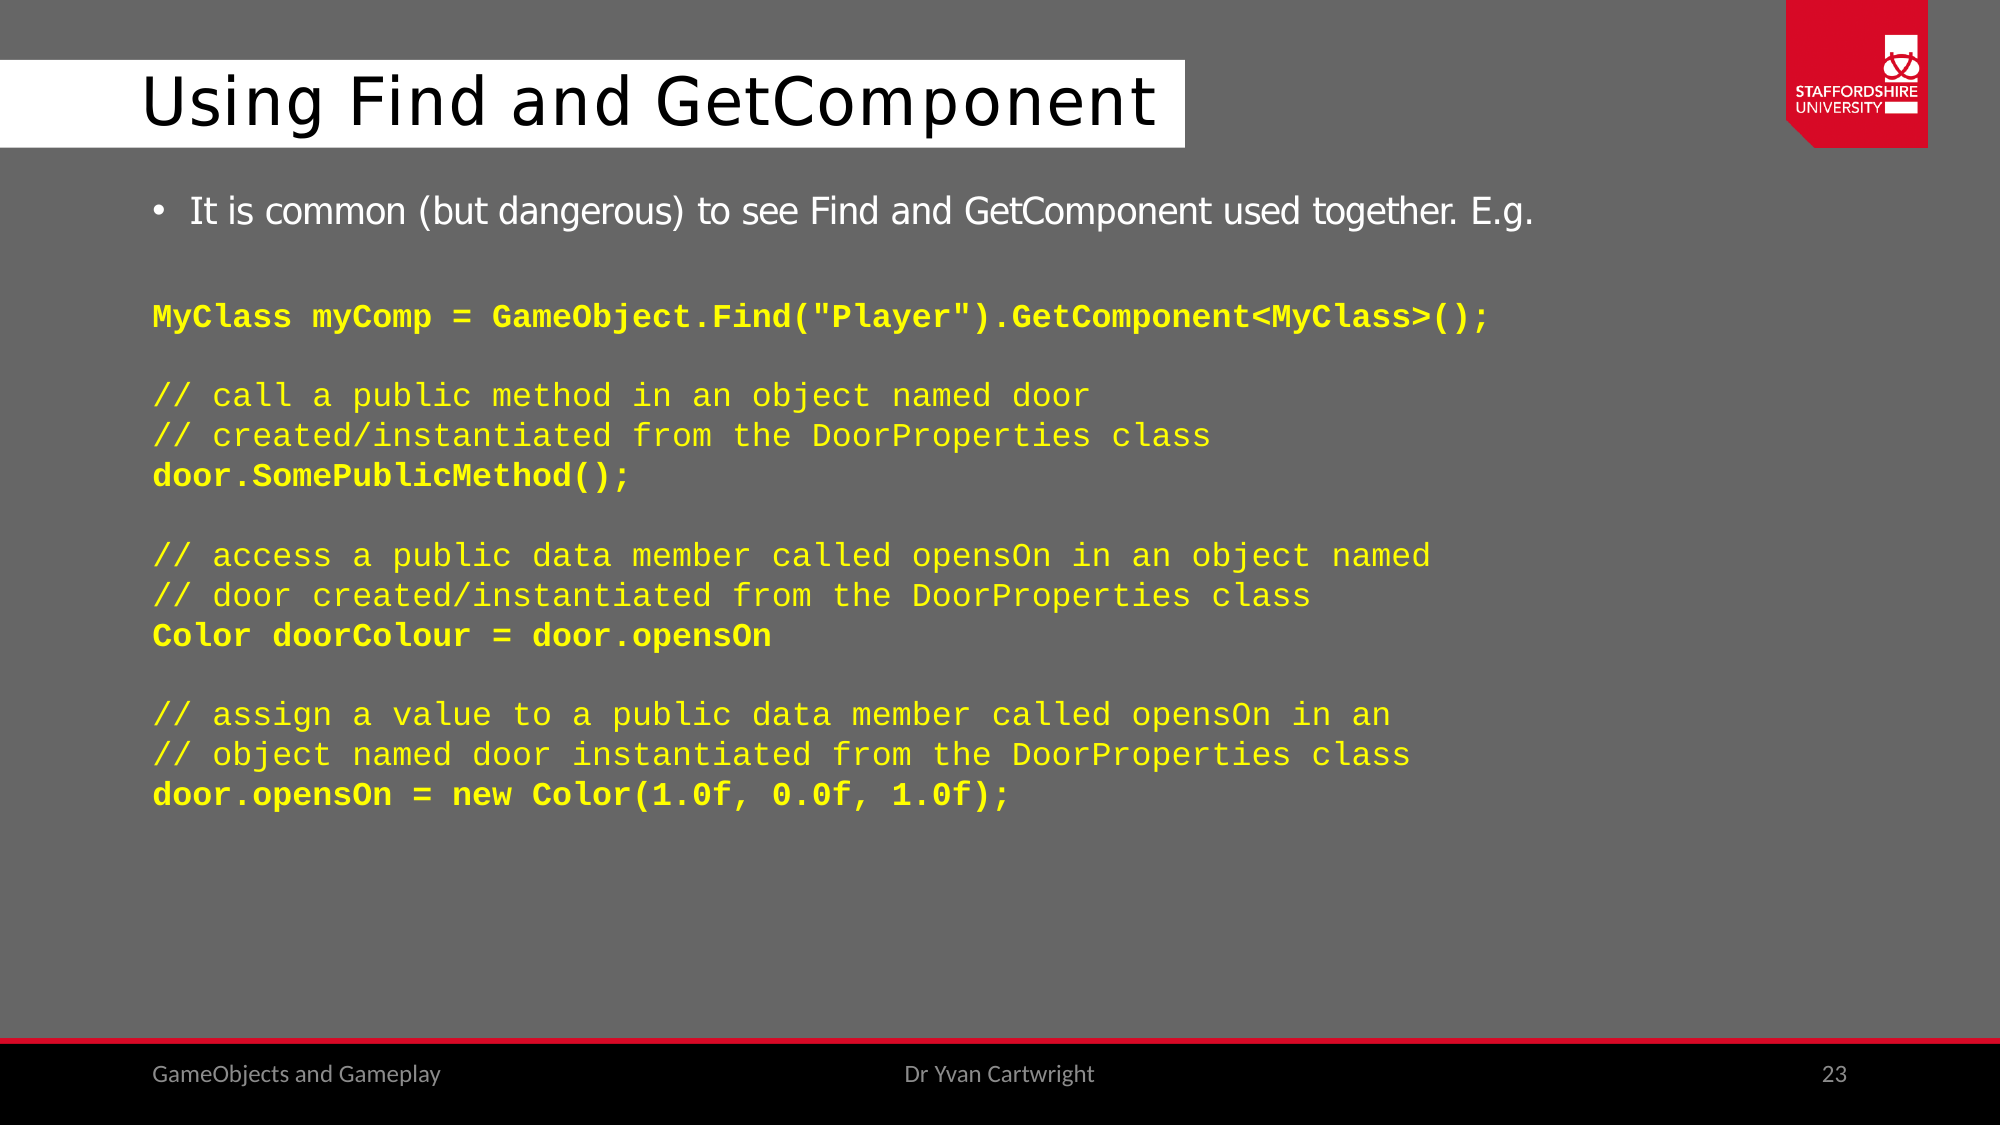

# Using Find and GetComponent
It is common (but dangerous) to see Find and GetComponent used together. E.g.

MyClass myComp = GameObject.Find("Player").GetComponent<MyClass>();

// call a public method in an object named door
// created/instantiated from the DoorProperties class
door.SomePublicMethod();

// access a public data member called opensOn in an object named
// door created/instantiated from the DoorProperties class
Color doorColour = door.opensOn
// assign a value to a public data member called opensOn in an
// object named door instantiated from the DoorProperties class
door.opensOn = new Color(1.0f, 0.0f, 1.0f);

GameObjects and Gameplay
Dr Yvan Cartwright
23